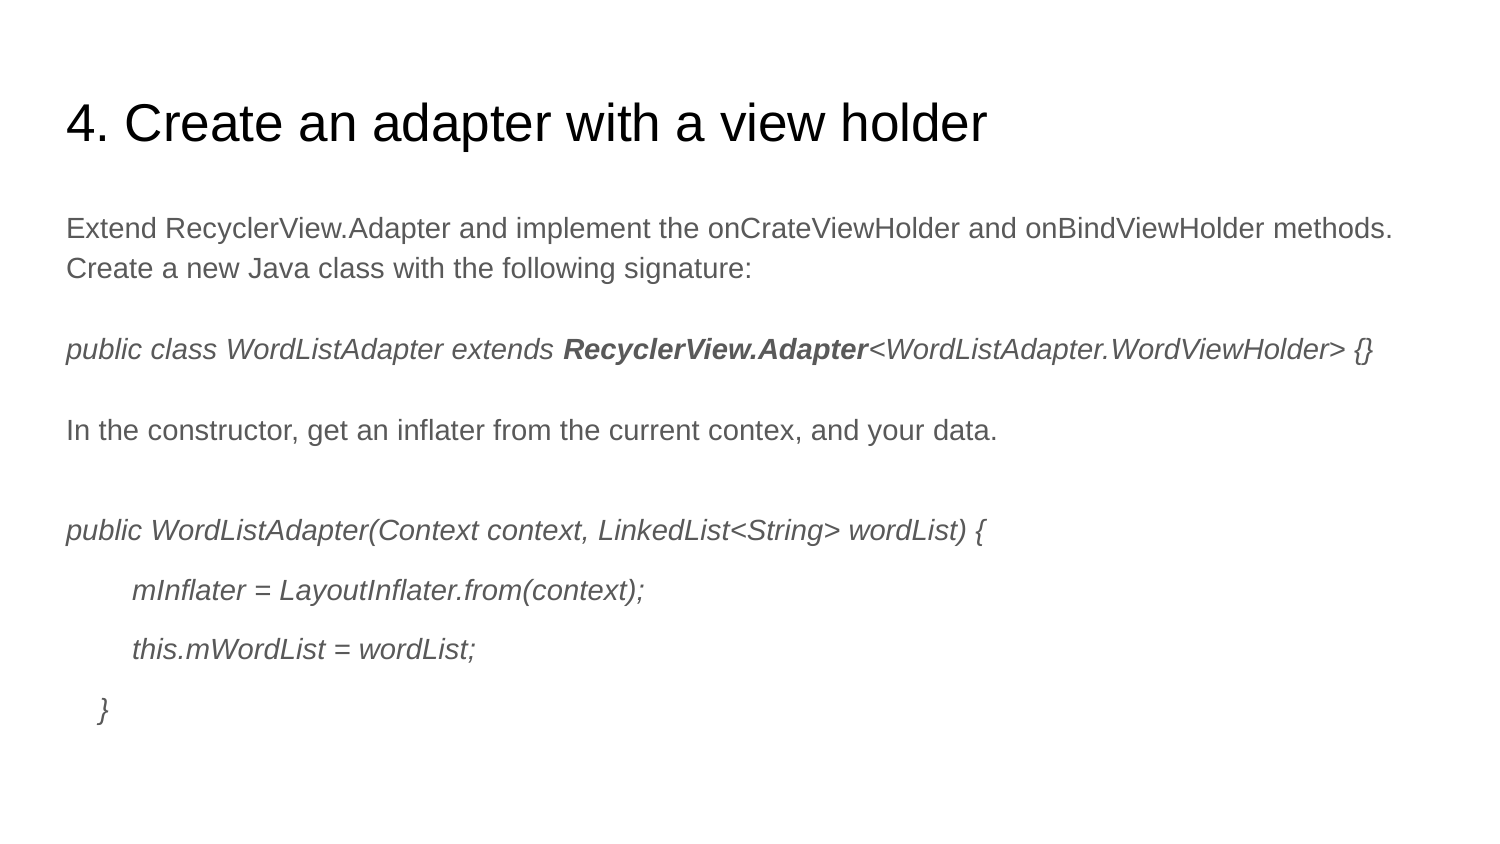

# 4. Create an adapter with a view holder
Extend RecyclerView.Adapter and implement the onCrateViewHolder and onBindViewHolder methods.
Create a new Java class with the following signature:
public class WordListAdapter extends RecyclerView.Adapter<WordListAdapter.WordViewHolder> {}
In the constructor, get an inflater from the current contex, and your data.
public WordListAdapter(Context context, LinkedList<String> wordList) {
        mInflater = LayoutInflater.from(context);
        this.mWordList = wordList;
    }